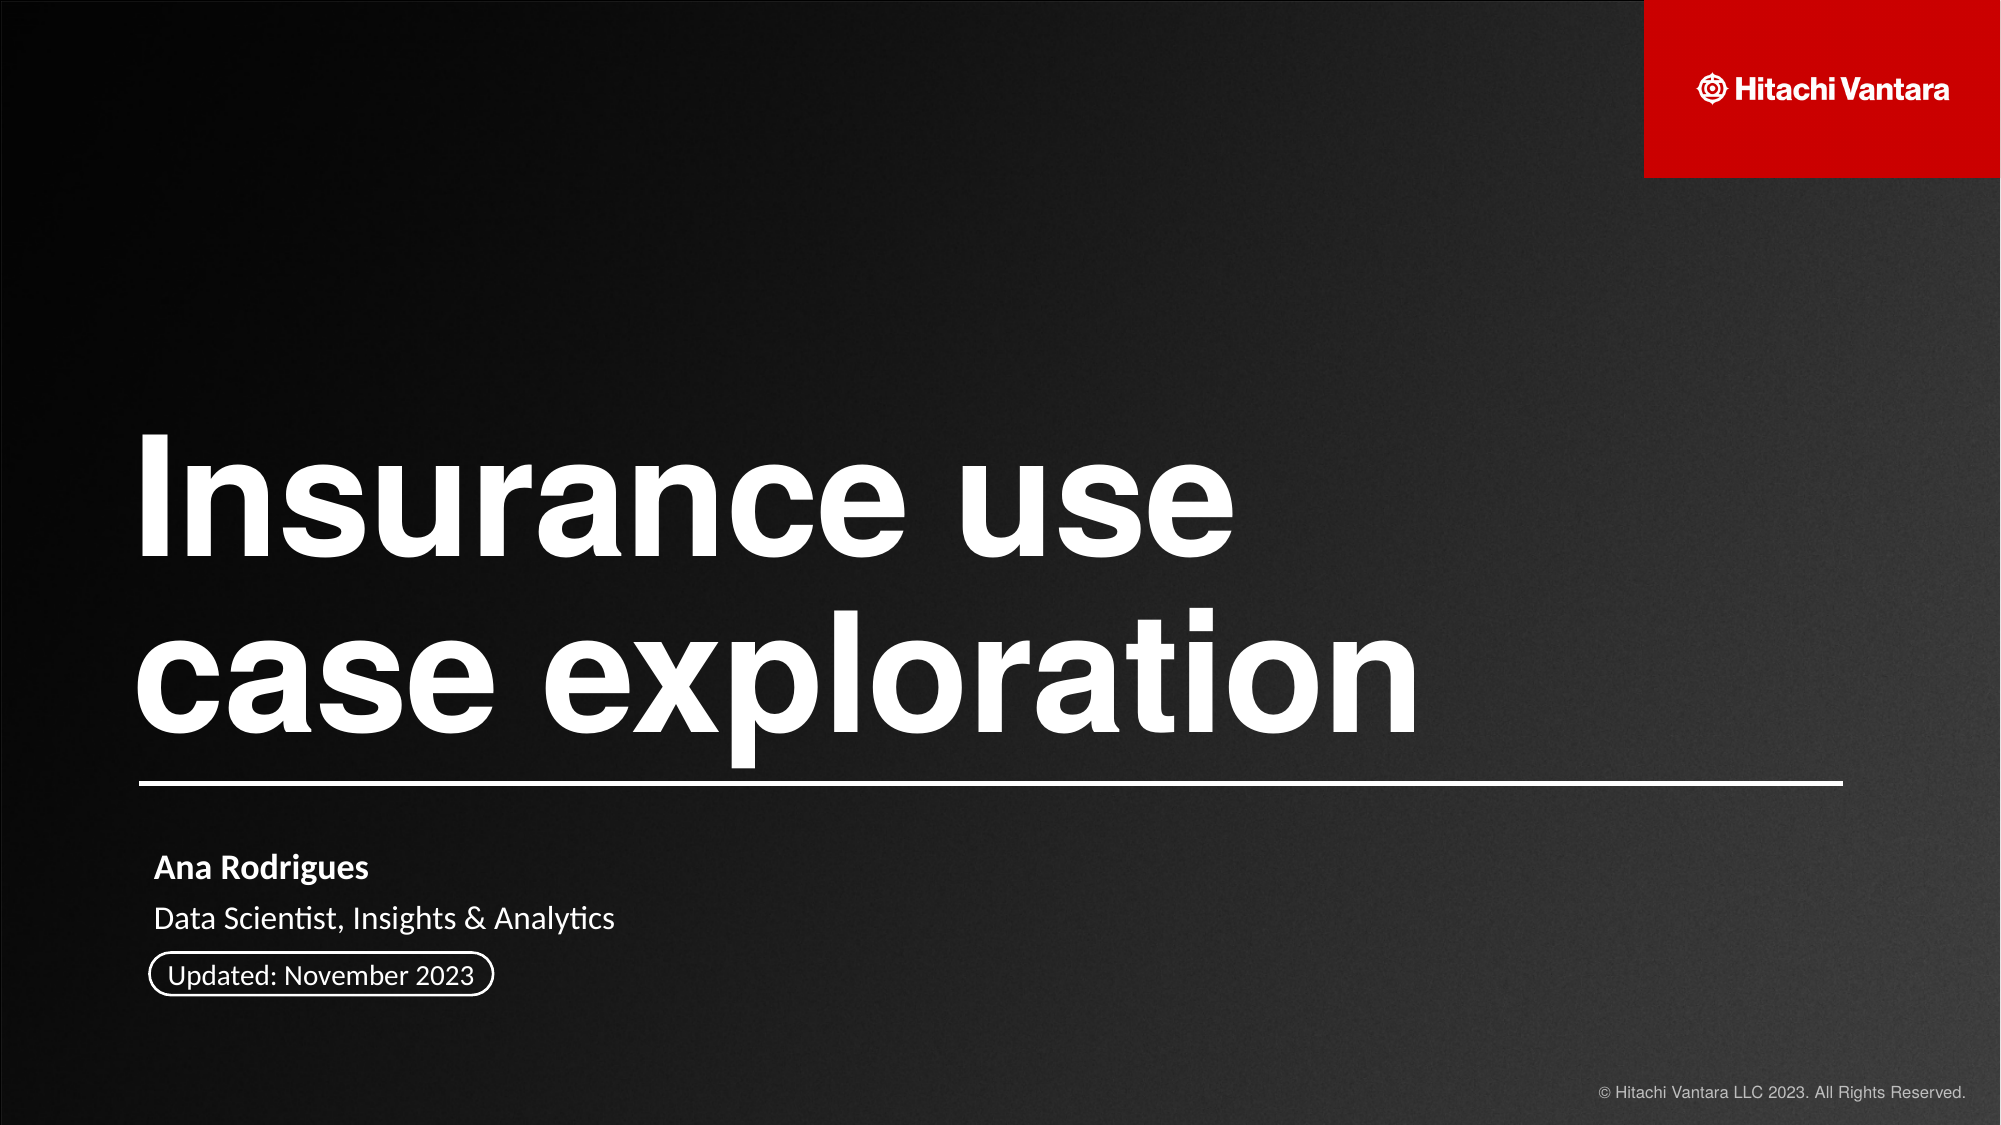

# Insurance use case exploration
Ana Rodrigues
Data Scientist, Insights & Analytics
Updated: November 2023